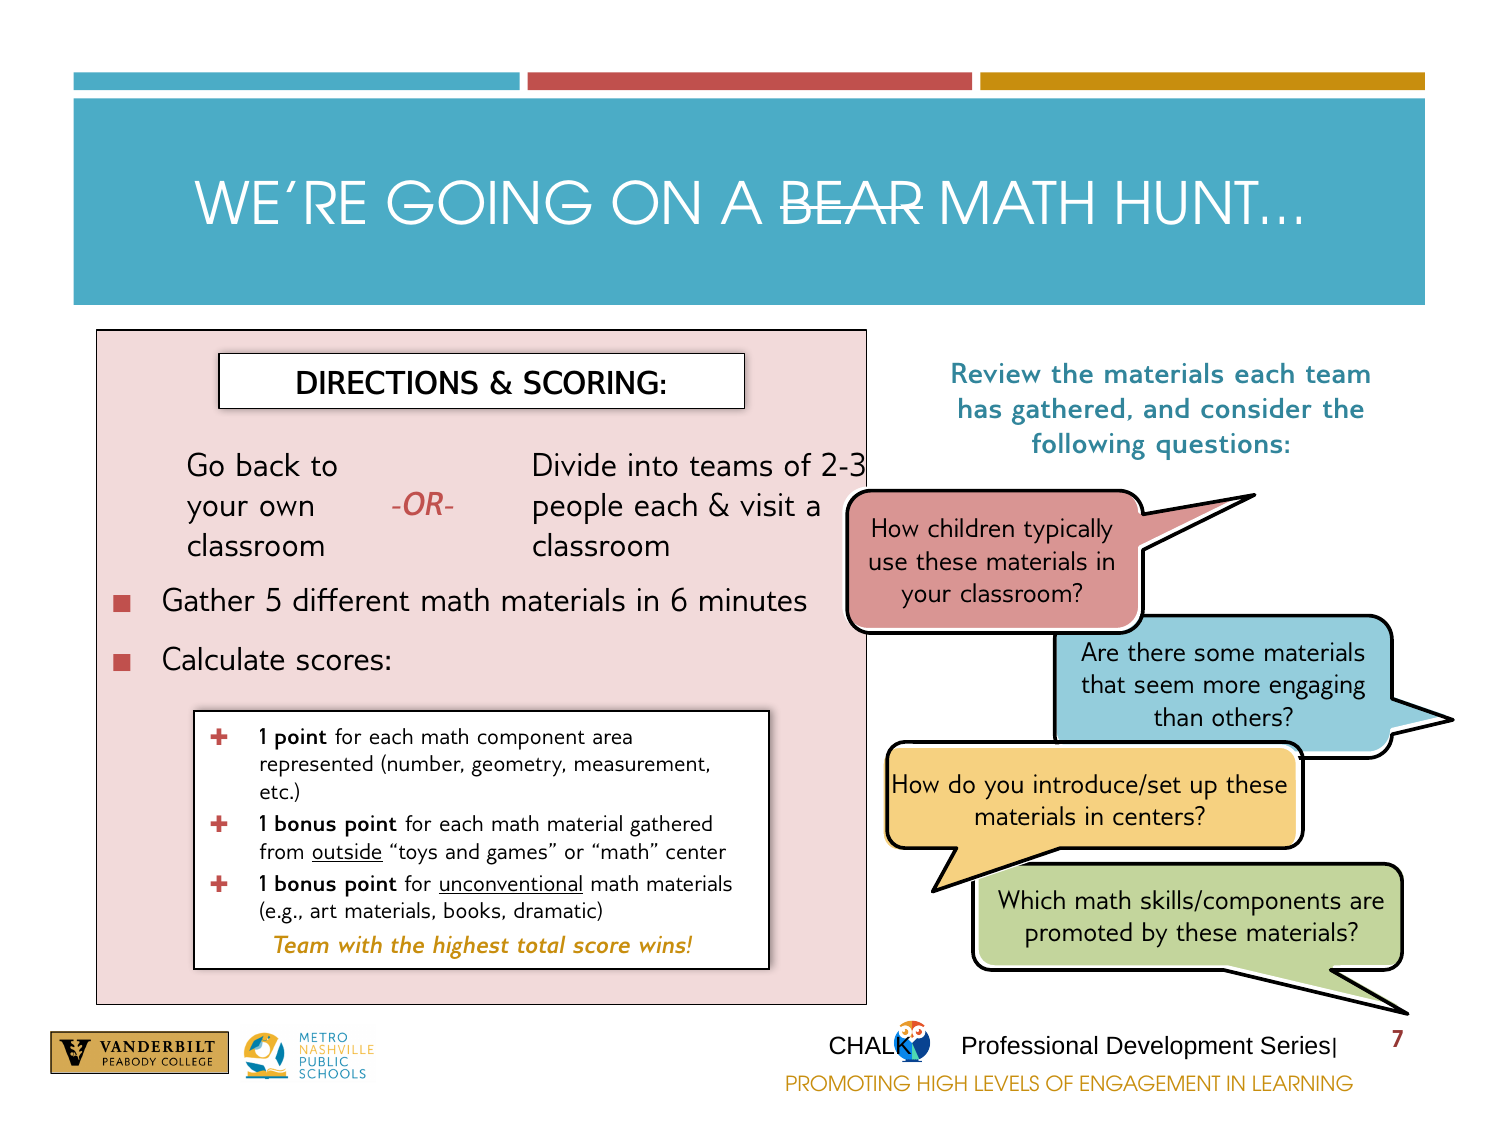

# WE’RE GOING ON A BEAR MATH HUNT…

Divide into teams of 2-3 people each
Visit a classroom
	(not one of those represented on your team)
Gather 5 different math materials in 6 minutes
Calculate scores:
Review the materials each team has gathered, and consider the following questions:
DIRECTIONS & SCORING:
Go back to your own classroom
Divide into teams of 2-3 people each & visit a classroom
-OR-
How children typically use these materials in your classroom?

Are there some materials that seem more engaging than others?

1 point for each math component area represented (number, geometry, measurement, etc.)
1 bonus point for each math material gathered from outside “toys and games” or “math” center
1 bonus point for unconventional math materials (e.g., art materials, books, dramatic)
Team with the highest total score wins!

How do you introduce/set up these materials in centers?
Which math skills/components are promoted by these materials?